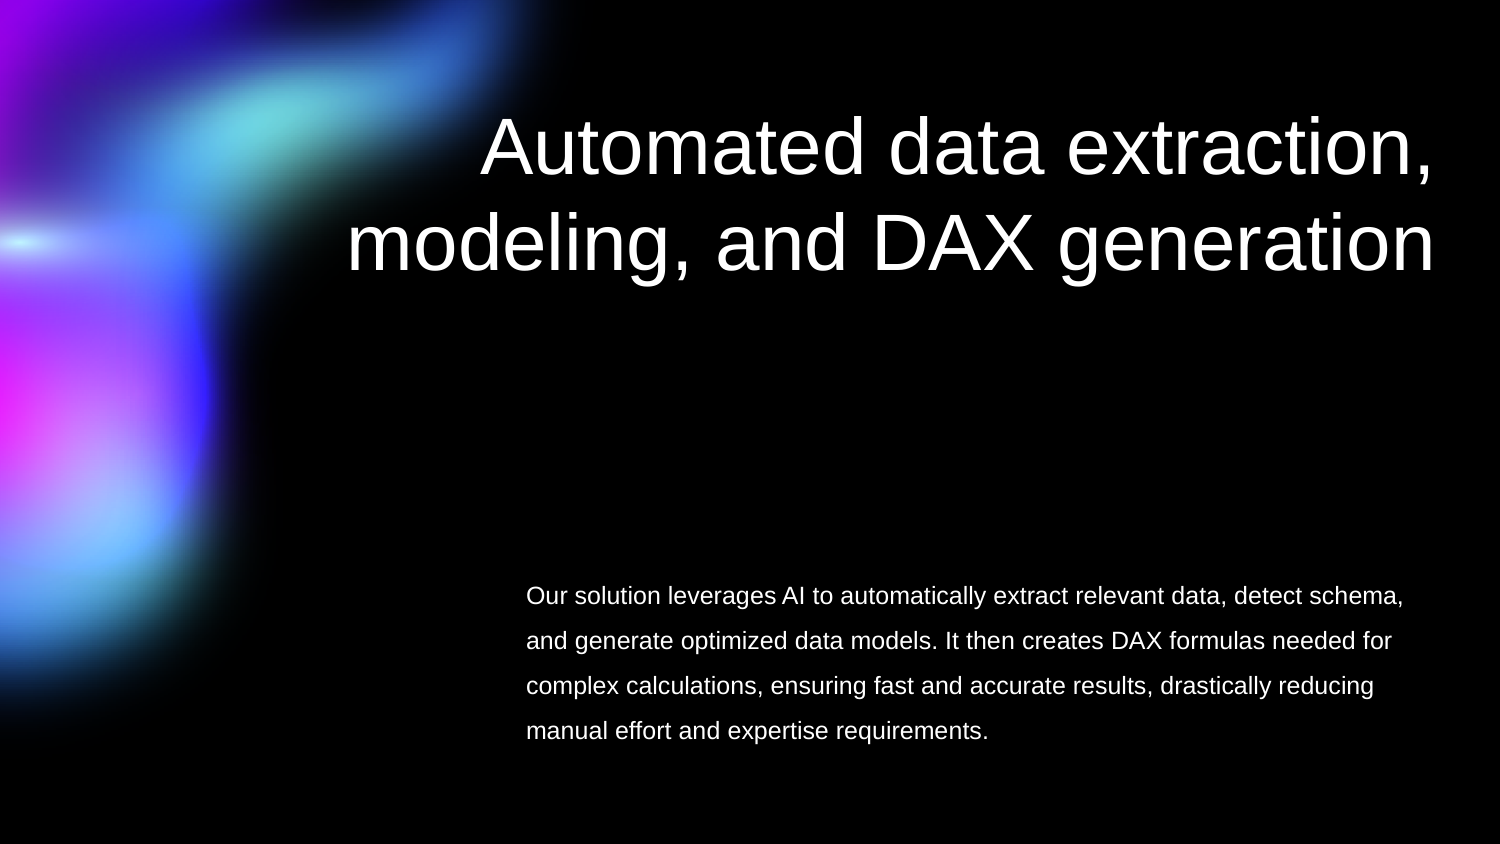

# Automated data extraction, modeling, and DAX generation
Our solution leverages AI to automatically extract relevant data, detect schema, and generate optimized data models. It then creates DAX formulas needed for complex calculations, ensuring fast and accurate results, drastically reducing manual effort and expertise requirements.